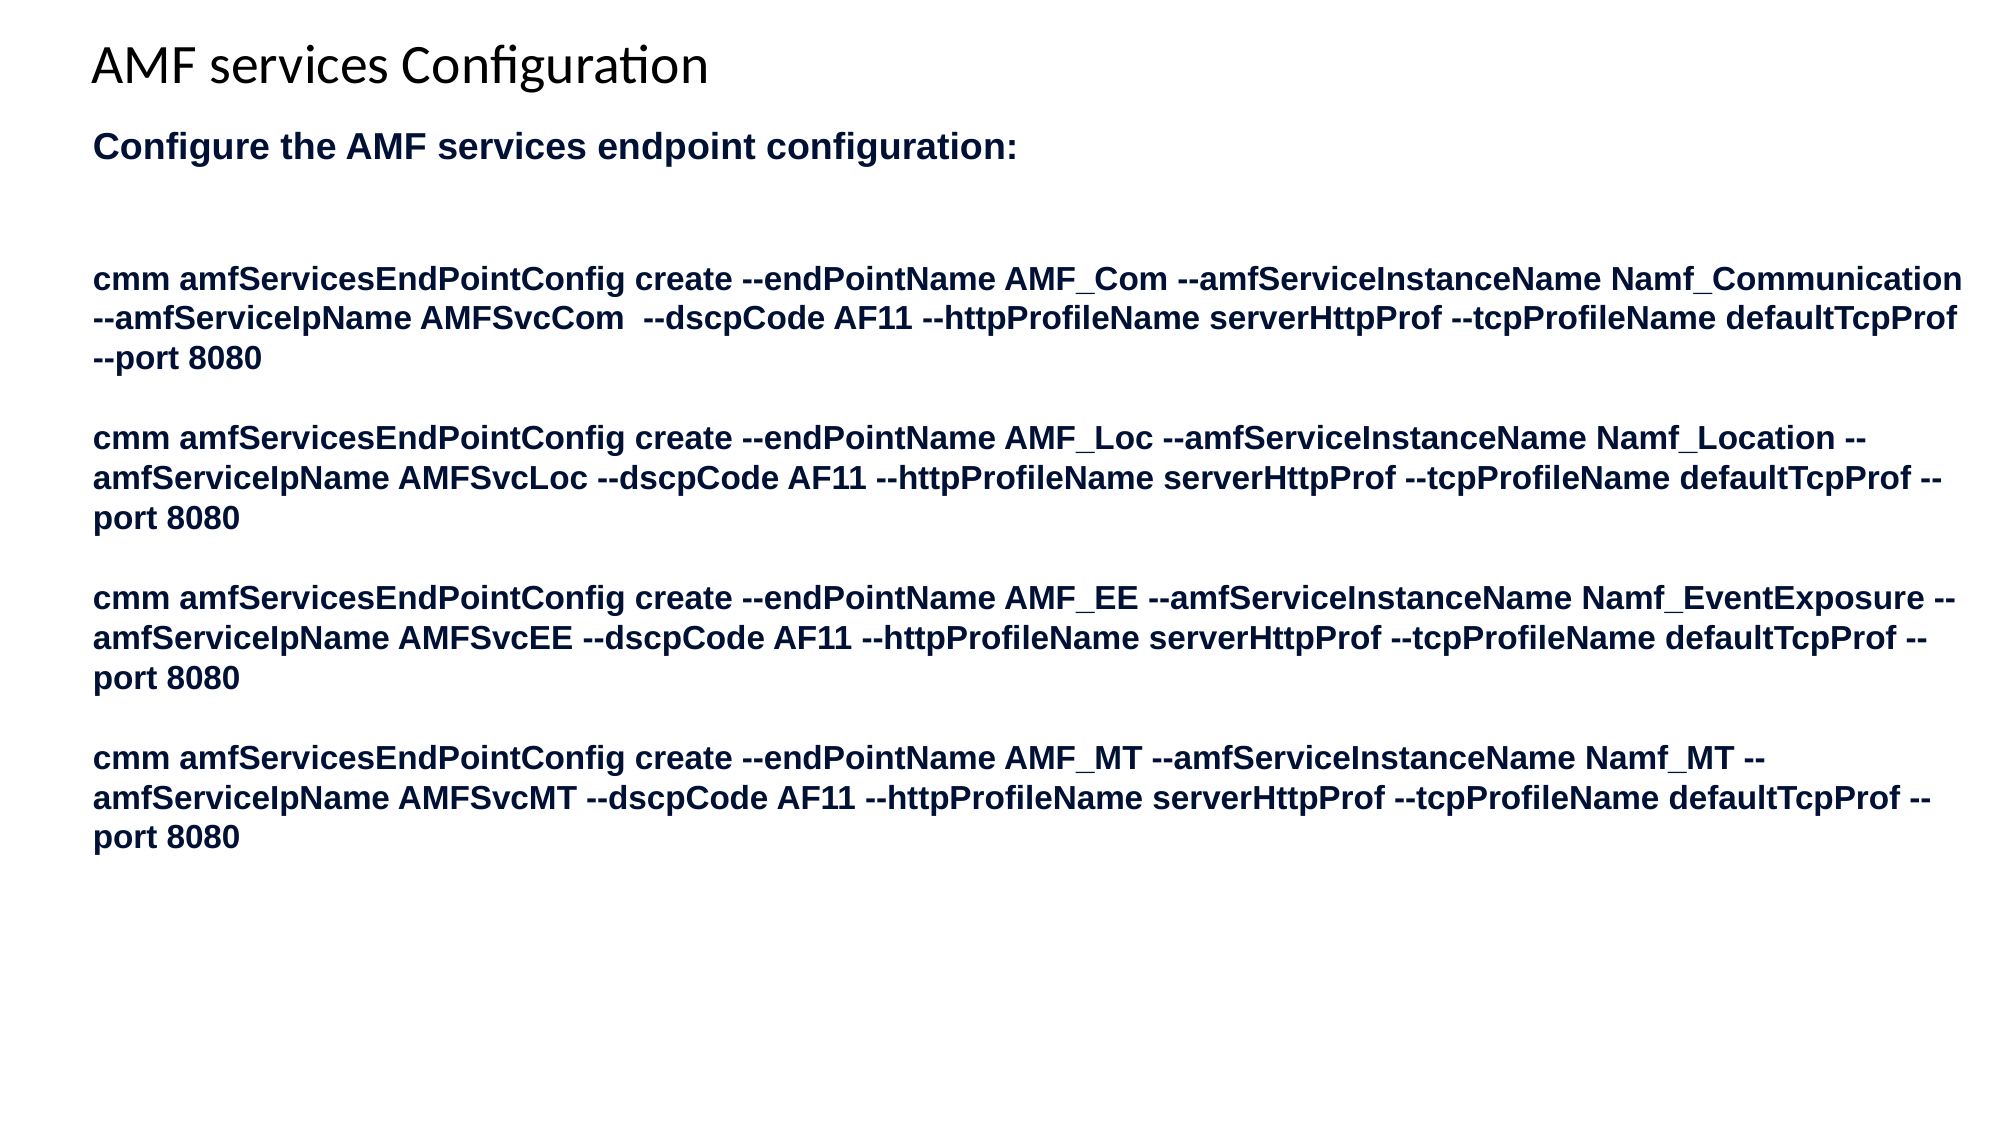

# AMF services Configuration
Configure the AMF services endpoint configuration:

cmm amfServicesEndPointConfig create --endPointName AMF_Com --amfServiceInstanceName Namf_Communication --amfServiceIpName AMFSvcCom  --dscpCode AF11 --httpProfileName serverHttpProf --tcpProfileName defaultTcpProf --port 8080

cmm amfServicesEndPointConfig create --endPointName AMF_Loc --amfServiceInstanceName Namf_Location --amfServiceIpName AMFSvcLoc --dscpCode AF11 --httpProfileName serverHttpProf --tcpProfileName defaultTcpProf --port 8080

cmm amfServicesEndPointConfig create --endPointName AMF_EE --amfServiceInstanceName Namf_EventExposure --amfServiceIpName AMFSvcEE --dscpCode AF11 --httpProfileName serverHttpProf --tcpProfileName defaultTcpProf --port 8080

cmm amfServicesEndPointConfig create --endPointName AMF_MT --amfServiceInstanceName Namf_MT --amfServiceIpName AMFSvcMT --dscpCode AF11 --httpProfileName serverHttpProf --tcpProfileName defaultTcpProf --port 8080

The AMF transport protocol profiles for AMF interfaces, have been previously configured as shown in Demo Video 3.3